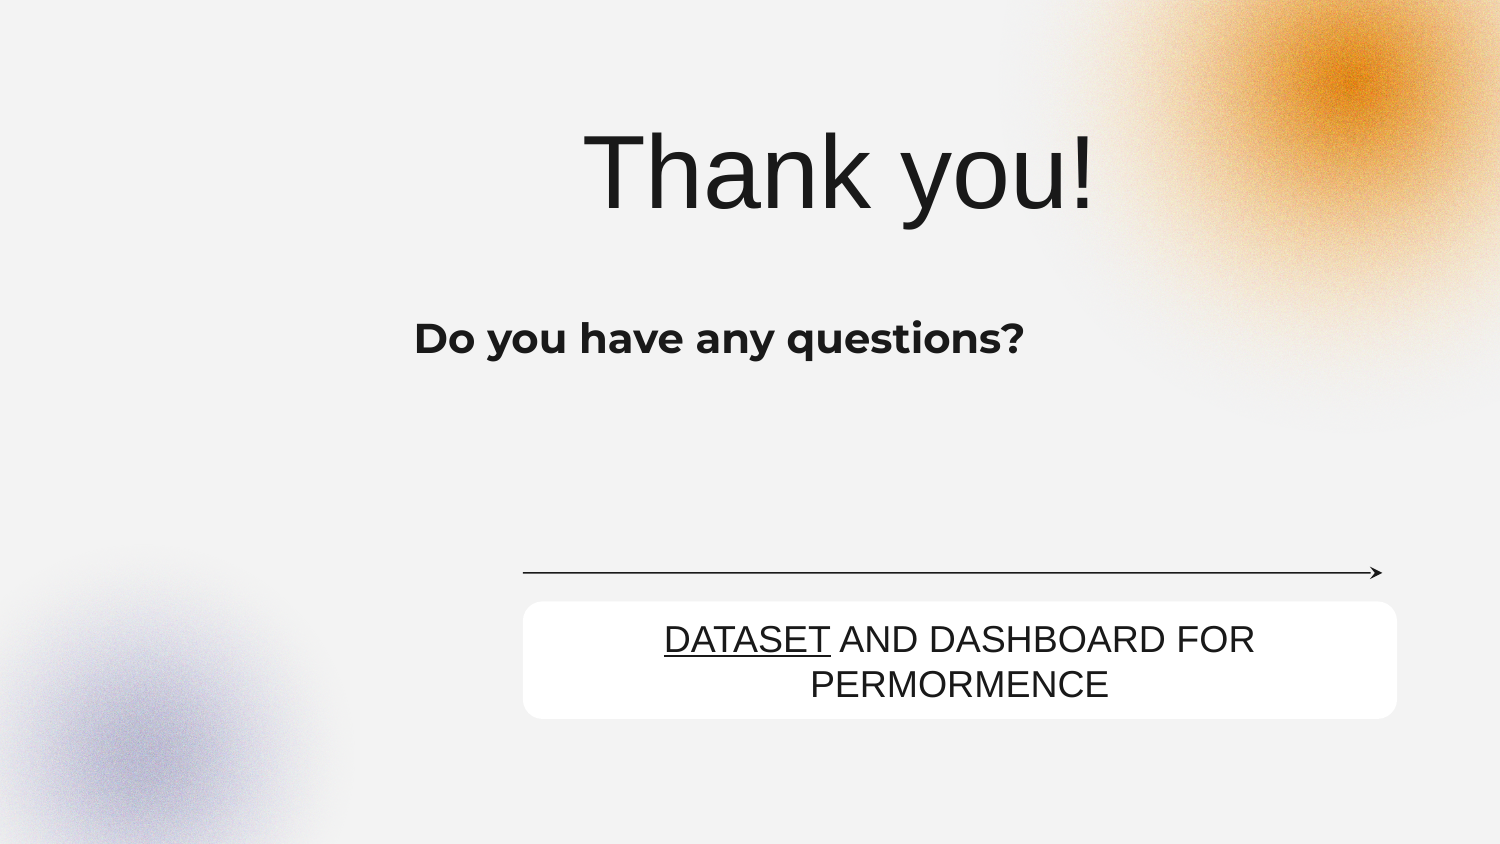

# Thank you!
    	        Do you have any questions?

DATASET AND DASHBOARD FOR PERMORMENCE
Please keep this slide for attribution
DATASET AND DASHBOARD FOR PERMORMENCE